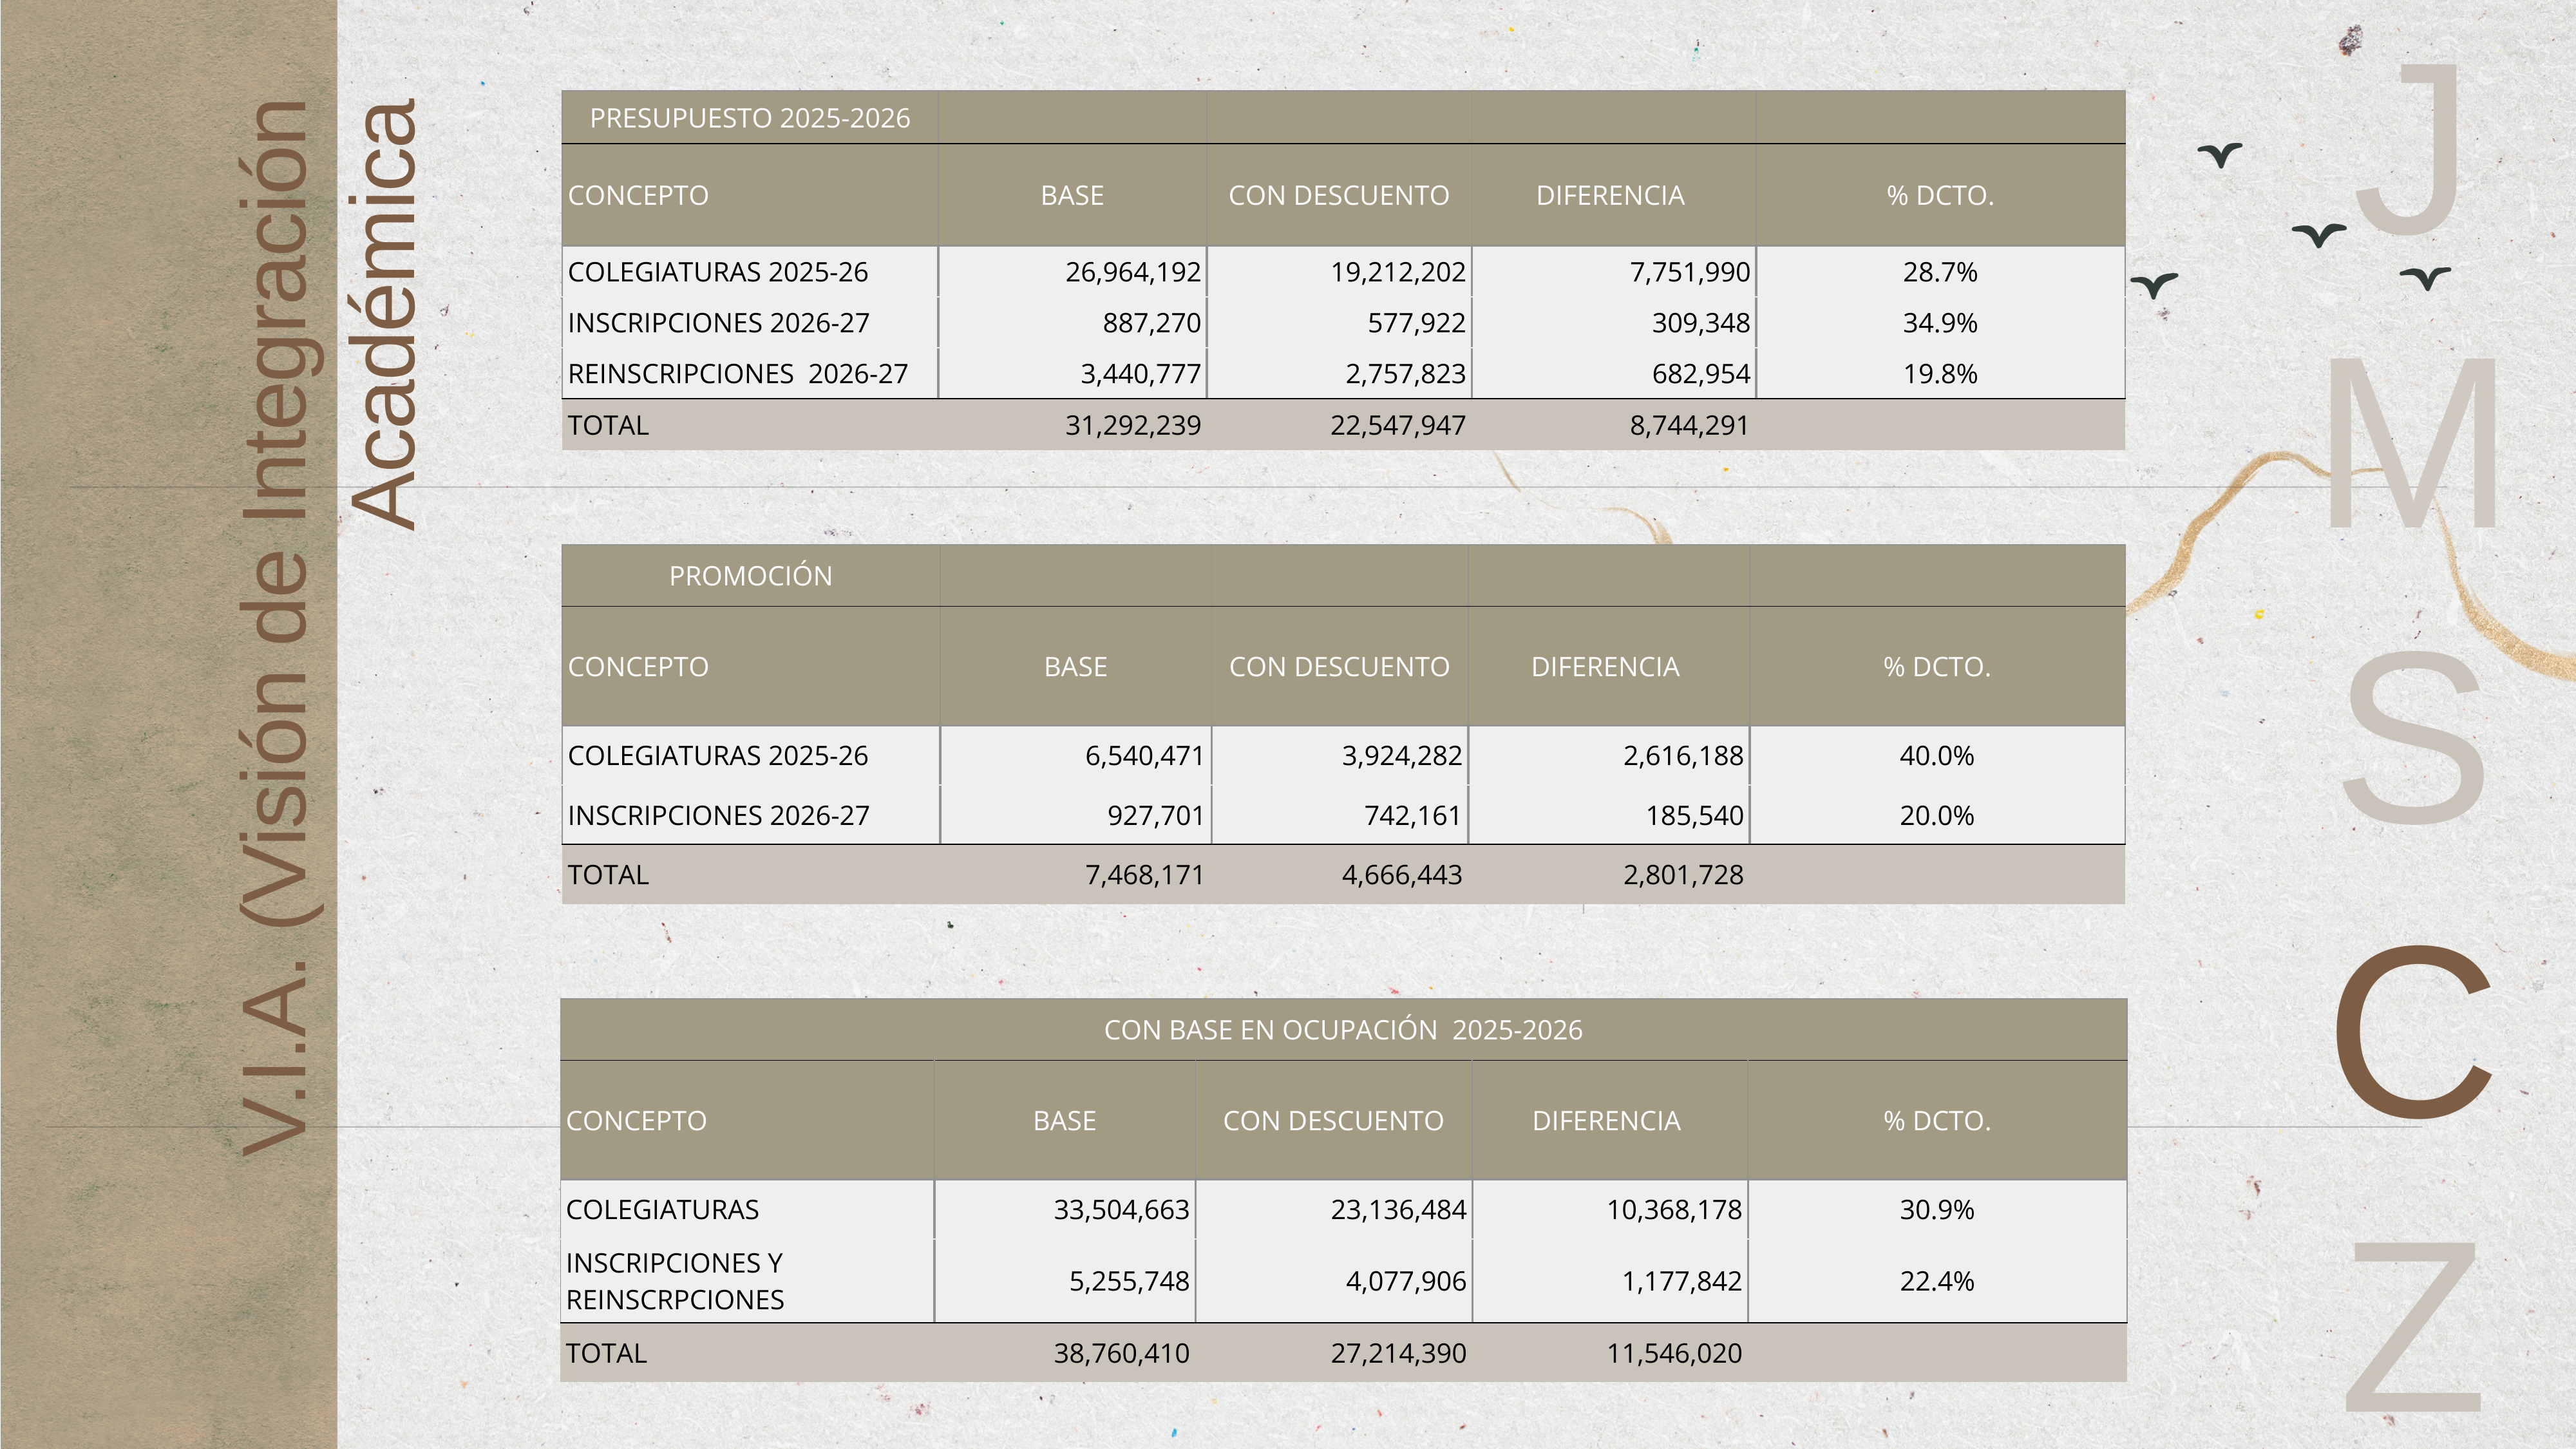

| Presupuesto 2025-2026 |  |  |  |  |
| --- | --- | --- | --- | --- |
| Concepto | Base | CON DESCUENTO | DIFERENCIA | % dcto. |
| Colegiaturas 2025-26 | 26,964,192 | 19,212,202 | 7,751,990 | 28.7% |
| Inscripciones 2026-27 | 887,270 | 577,922 | 309,348 | 34.9% |
| Reinscripciones 2026-27 | 3,440,777 | 2,757,823 | 682,954 | 19.8% |
| Total | 31,292,239 | 22,547,947 | 8,744,291 |  |
| PROMOCIÓN |  |  |  |  |
| --- | --- | --- | --- | --- |
| Concepto | Base | CON DESCUENTO | DIFERENCIA | % dcto. |
| Colegiaturas 2025-26 | 6,540,471 | 3,924,282 | 2,616,188 | 40.0% |
| Inscripciones 2026-27 | 927,701 | 742,161 | 185,540 | 20.0% |
| Total | 7,468,171 | 4,666,443 | 2,801,728 |  |
V.I.A. (Visión de Integración Académica
| CON BASE EN OCUPACIÓN 2025-2026 |  |  |  |  |
| --- | --- | --- | --- | --- |
| Concepto | Base | CON DESCUENTO | DIFERENCIA | % dcto. |
| Colegiaturas | 33,504,663 | 23,136,484 | 10,368,178 | 30.9% |
| Inscripciones Y REINSCRPCIONES | 5,255,748 | 4,077,906 | 1,177,842 | 22.4% |
| Total | 38,760,410 | 27,214,390 | 11,546,020 |  |